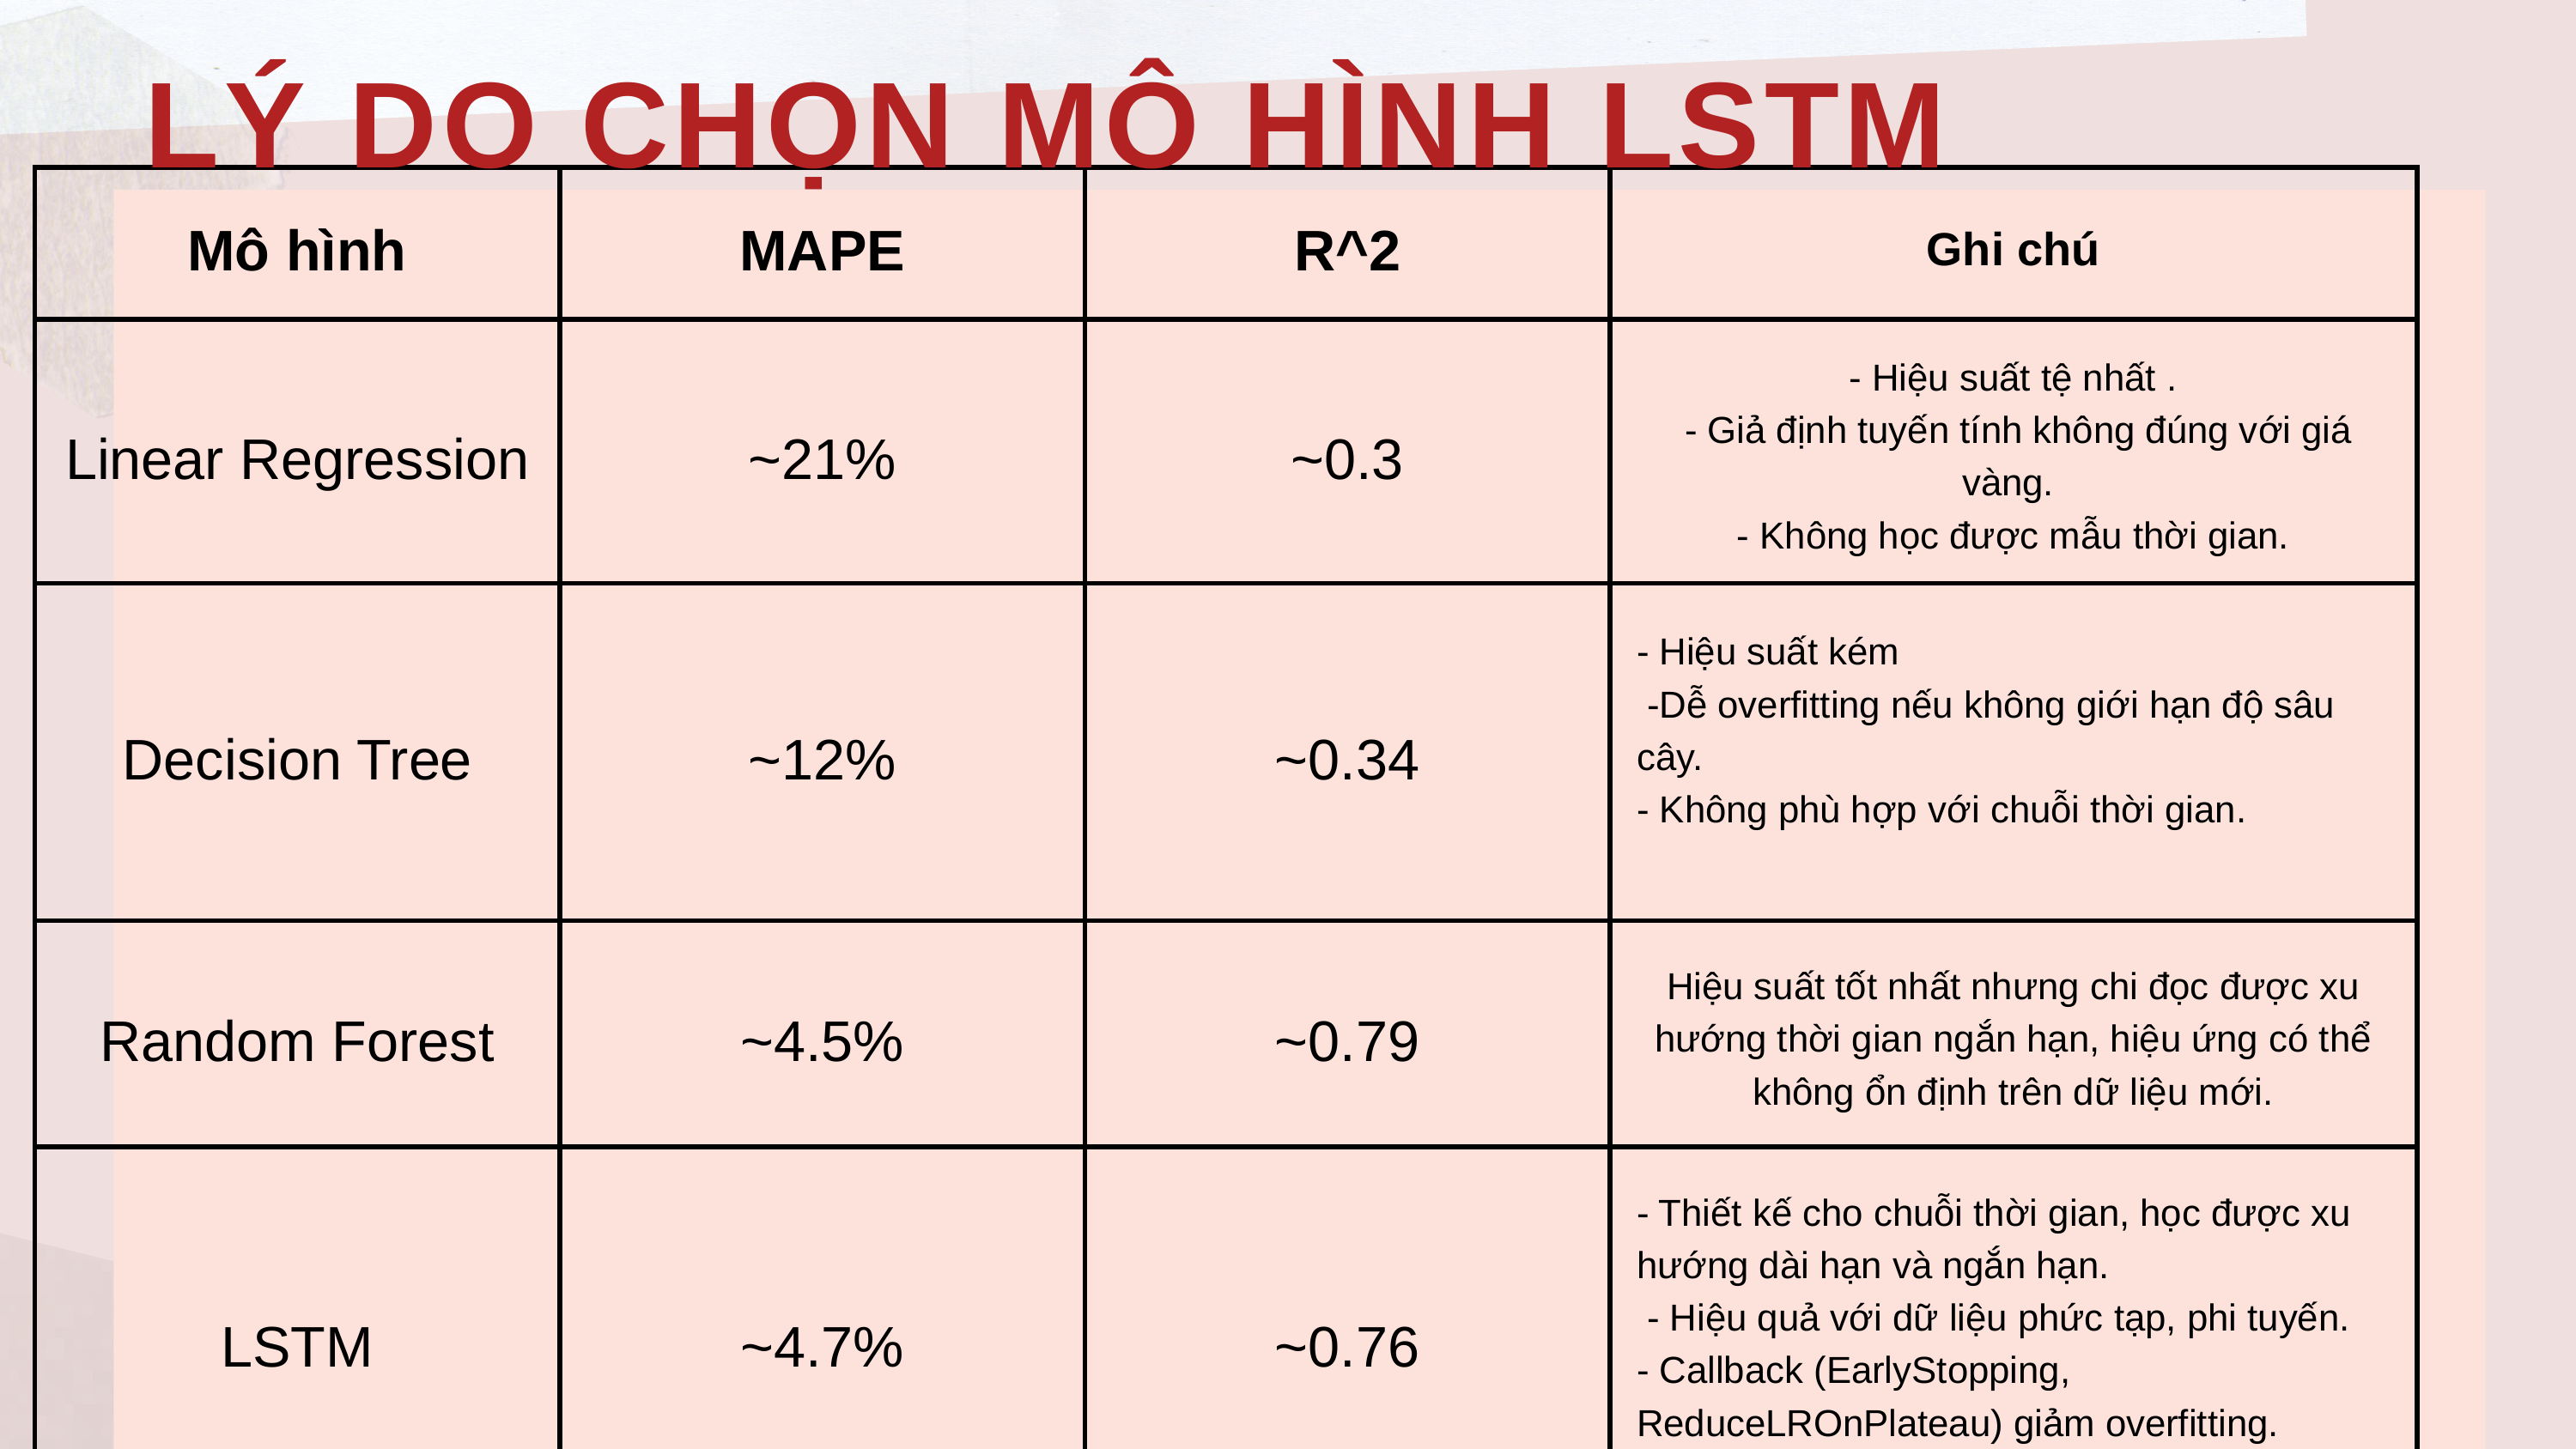

LÝ DO CHỌN MÔ HÌNH LSTM
| Mô hình | MAPE | R^2 | Ghi chú |
| --- | --- | --- | --- |
| Linear Regression | ~21% | ~0.3 | - Hiệu suất tệ nhất . - Giả định tuyến tính không đúng với giá vàng. - Không học được mẫu thời gian. |
| Decision Tree | ~12% | ~0.34 | - Hiệu suất kém -Dễ overfitting nếu không giới hạn độ sâu cây. - Không phù hợp với chuỗi thời gian. |
| Random Forest | ~4.5% | ~0.79 | Hiệu suất tốt nhất nhưng chi đọc được xu hướng thời gian ngắn hạn, hiệu ứng có thể không ổn định trên dữ liệu mới. |
| LSTM | ~4.7% | ~0.76 | - Thiết kế cho chuỗi thời gian, học được xu hướng dài hạn và ngắn hạn. - Hiệu quả với dữ liệu phức tạp, phi tuyến. - Callback (EarlyStopping, ReduceLROnPlateau) giảm overfitting. |